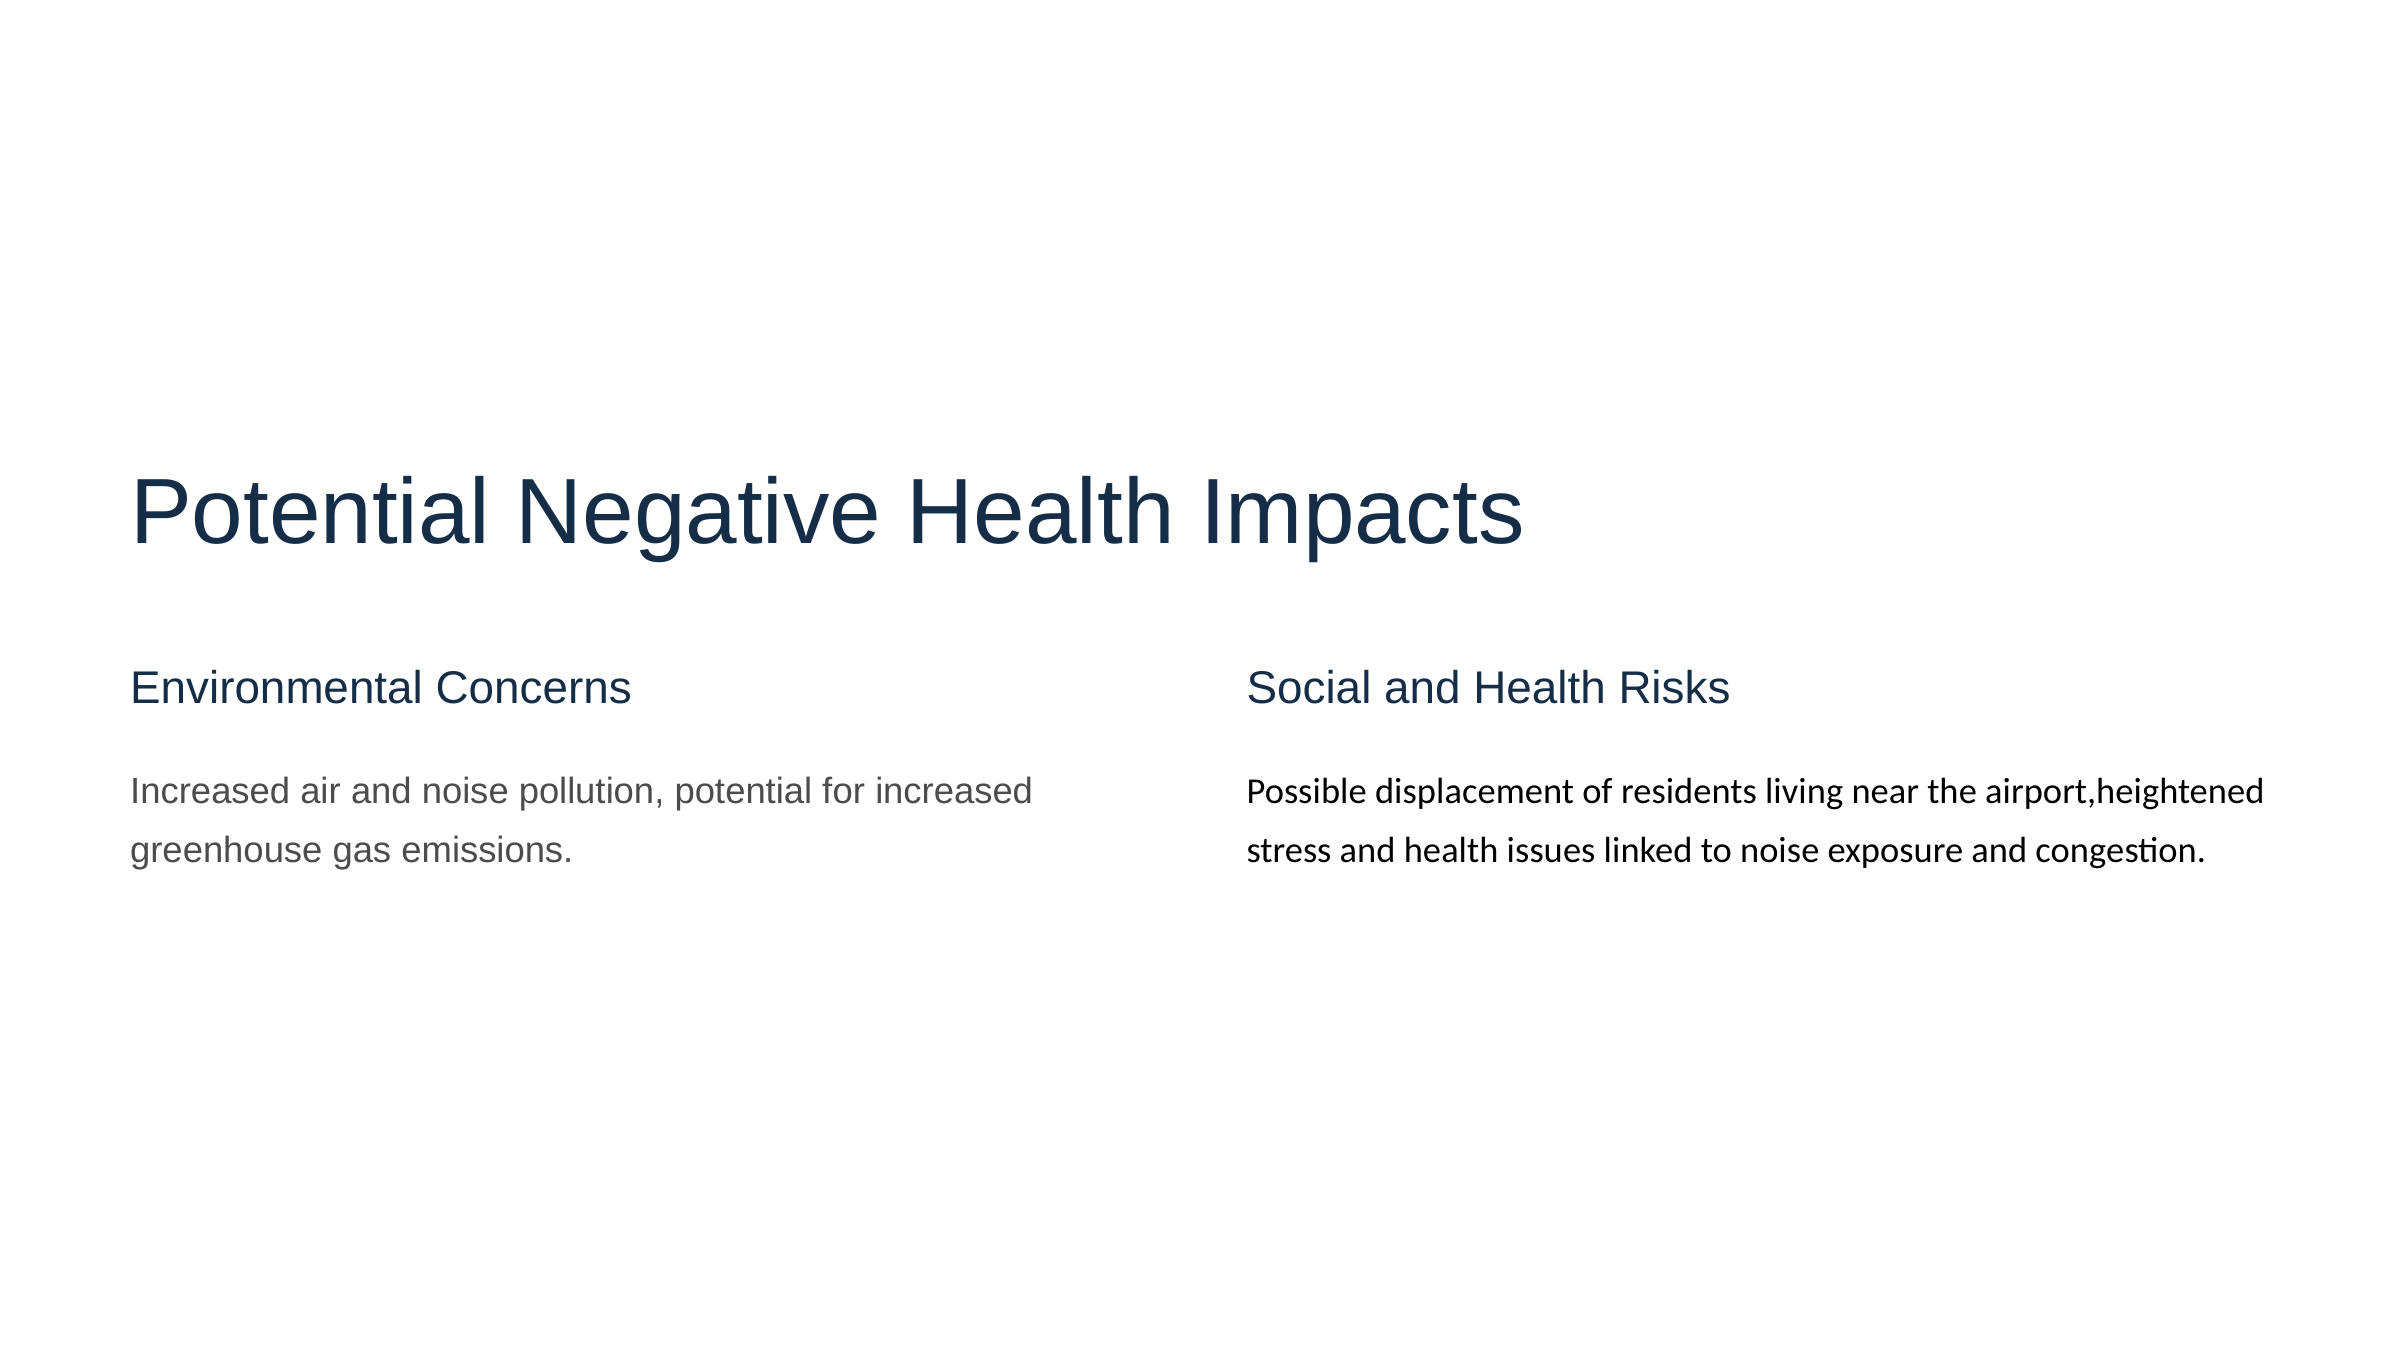

Potential Negative Health Impacts
Environmental Concerns
Social and Health Risks
Increased air and noise pollution, potential for increased greenhouse gas emissions.
Possible displacement of residents living near the airport,heightened stress and health issues linked to noise exposure and congestion.